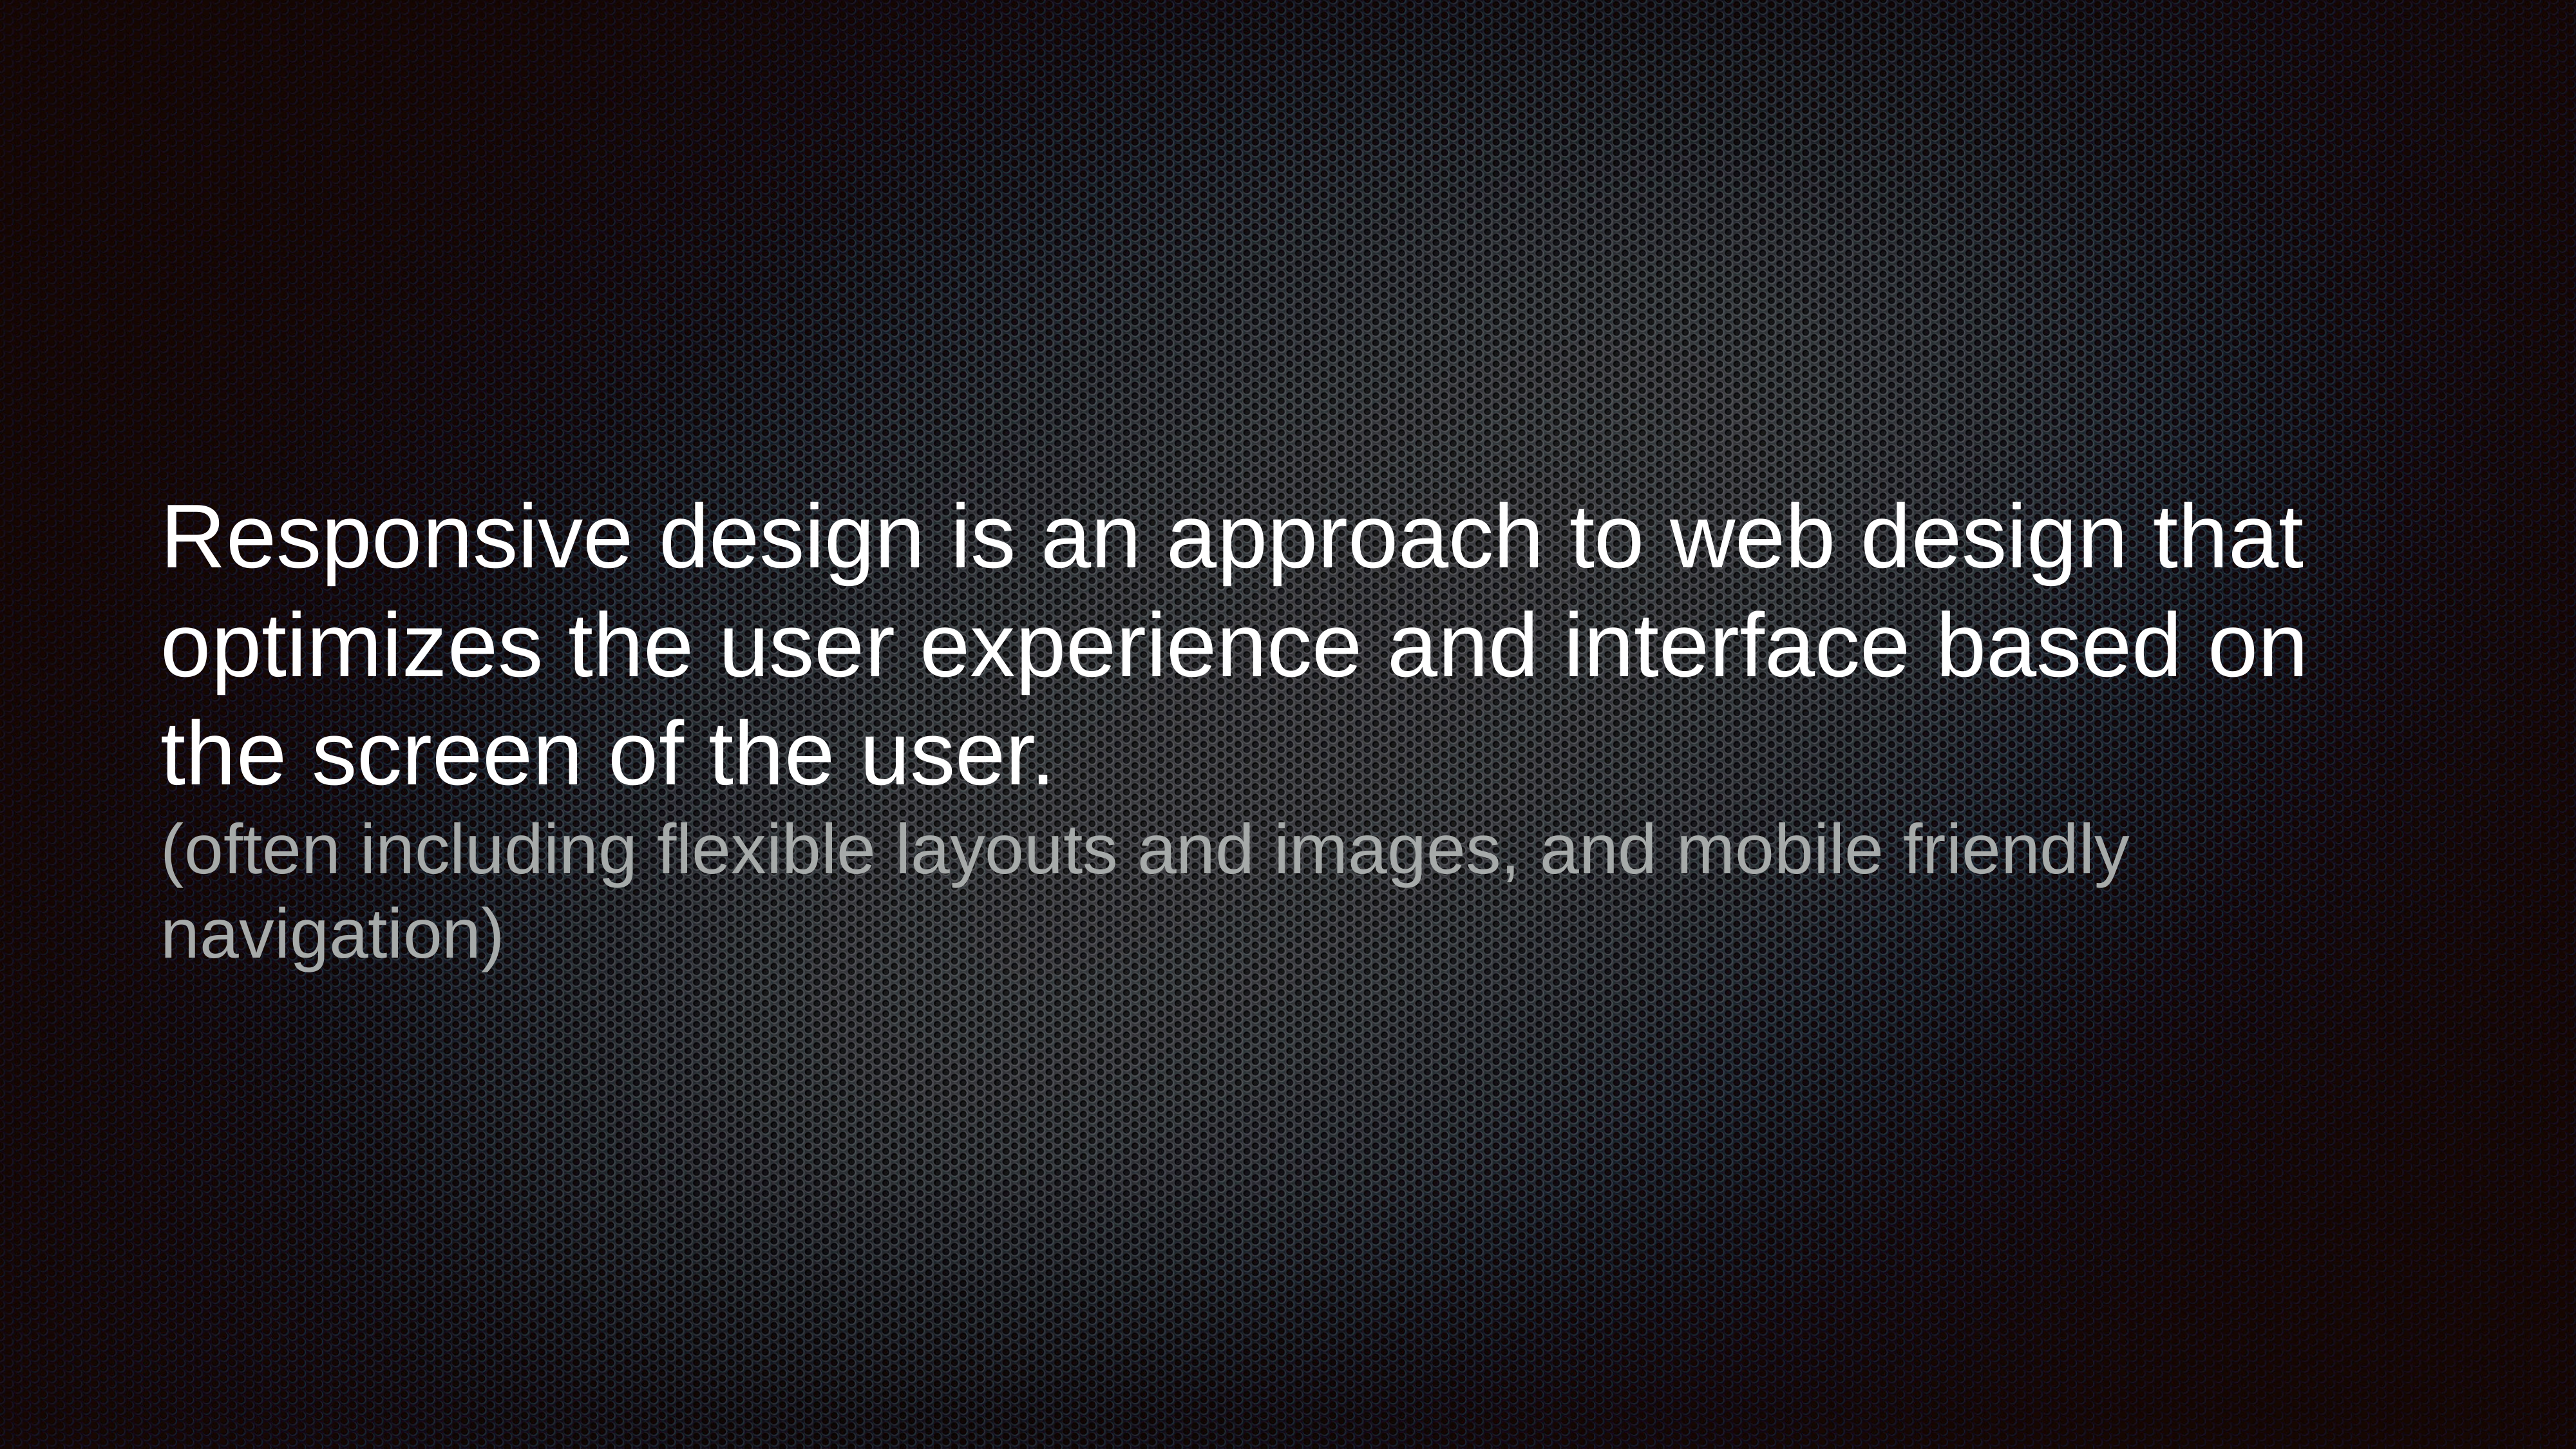

# Responsive design is an approach to web design that optimizes the user experience and interface based on the screen of the user.
(often including flexible layouts and images, and mobile friendly navigation)